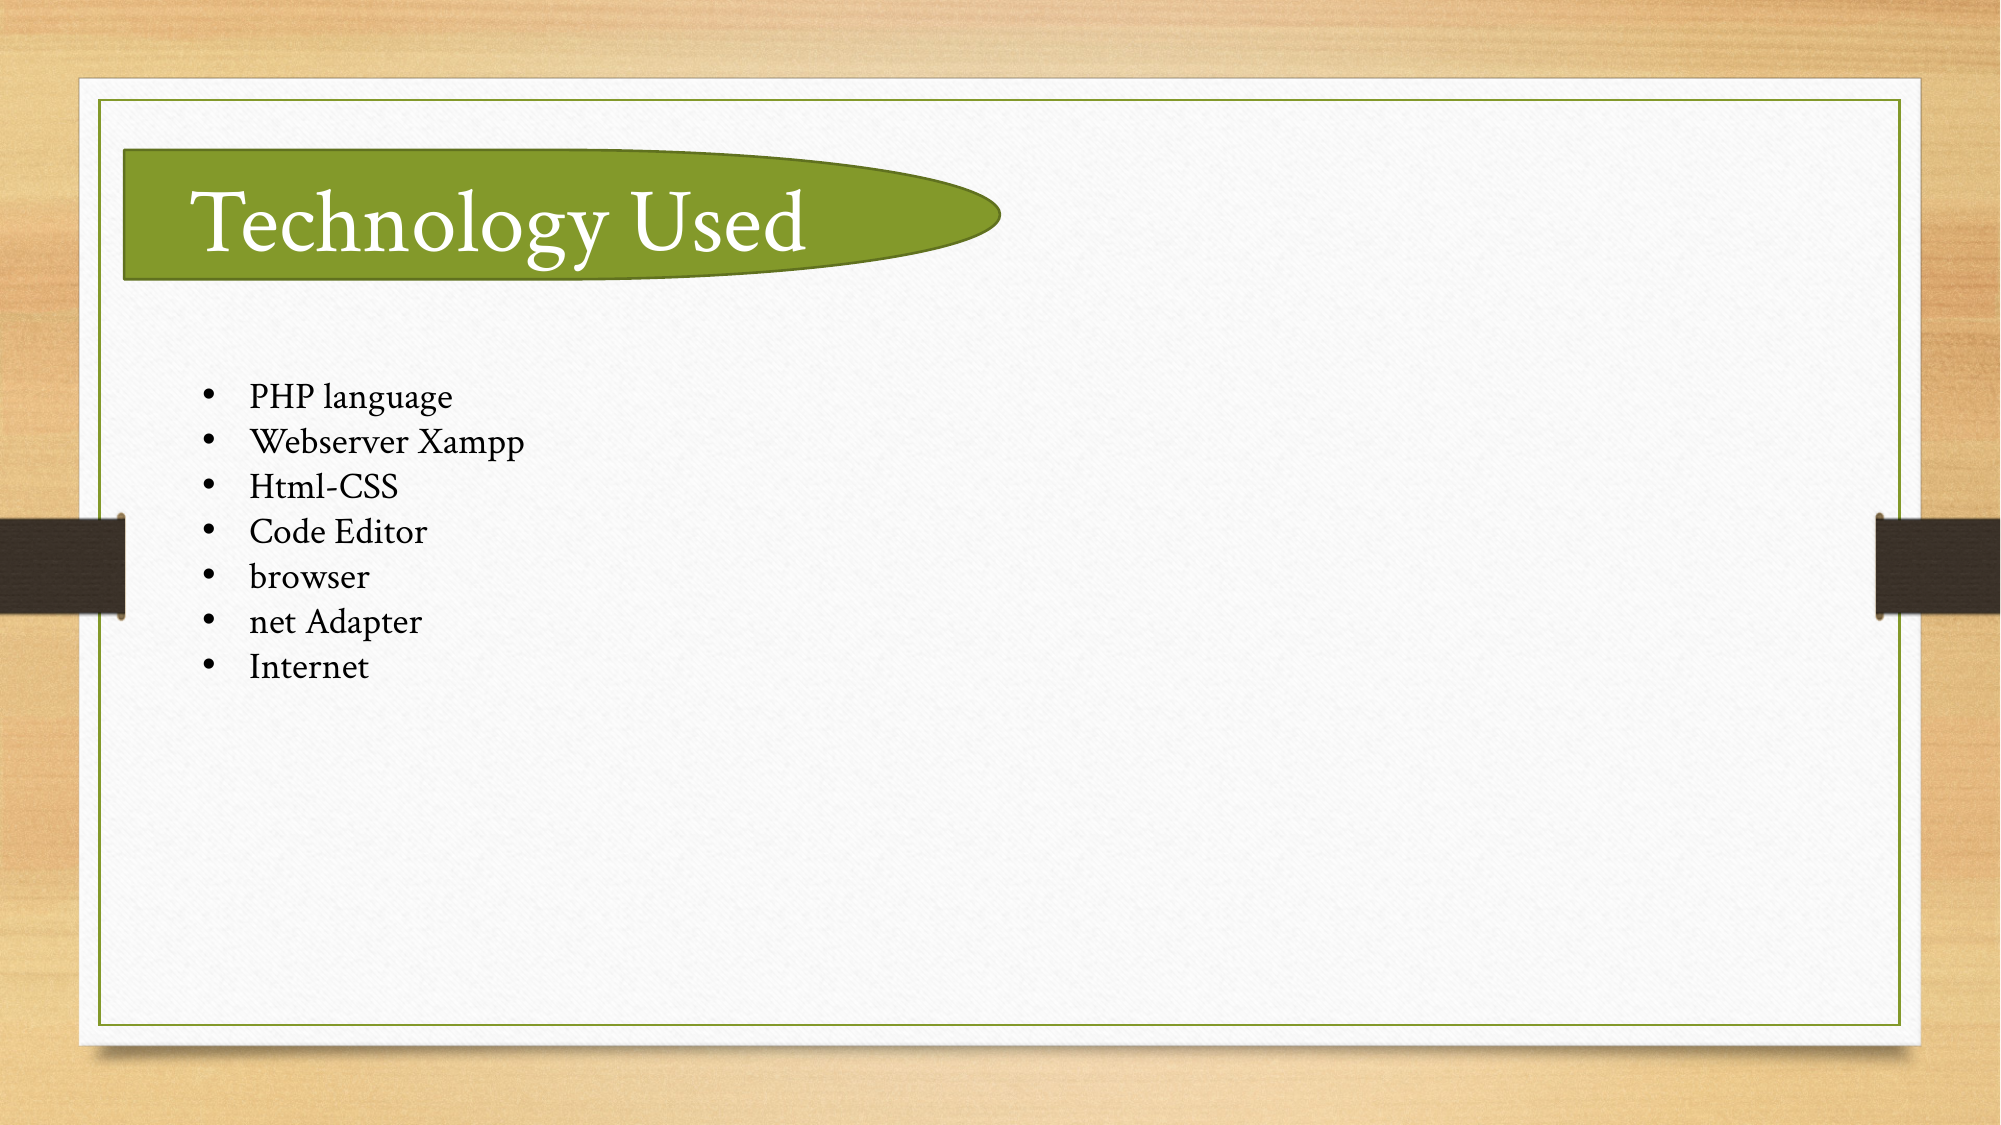

Technology Used
PHP language
Webserver Xampp
Html-CSS
Code Editor
browser
net Adapter
Internet